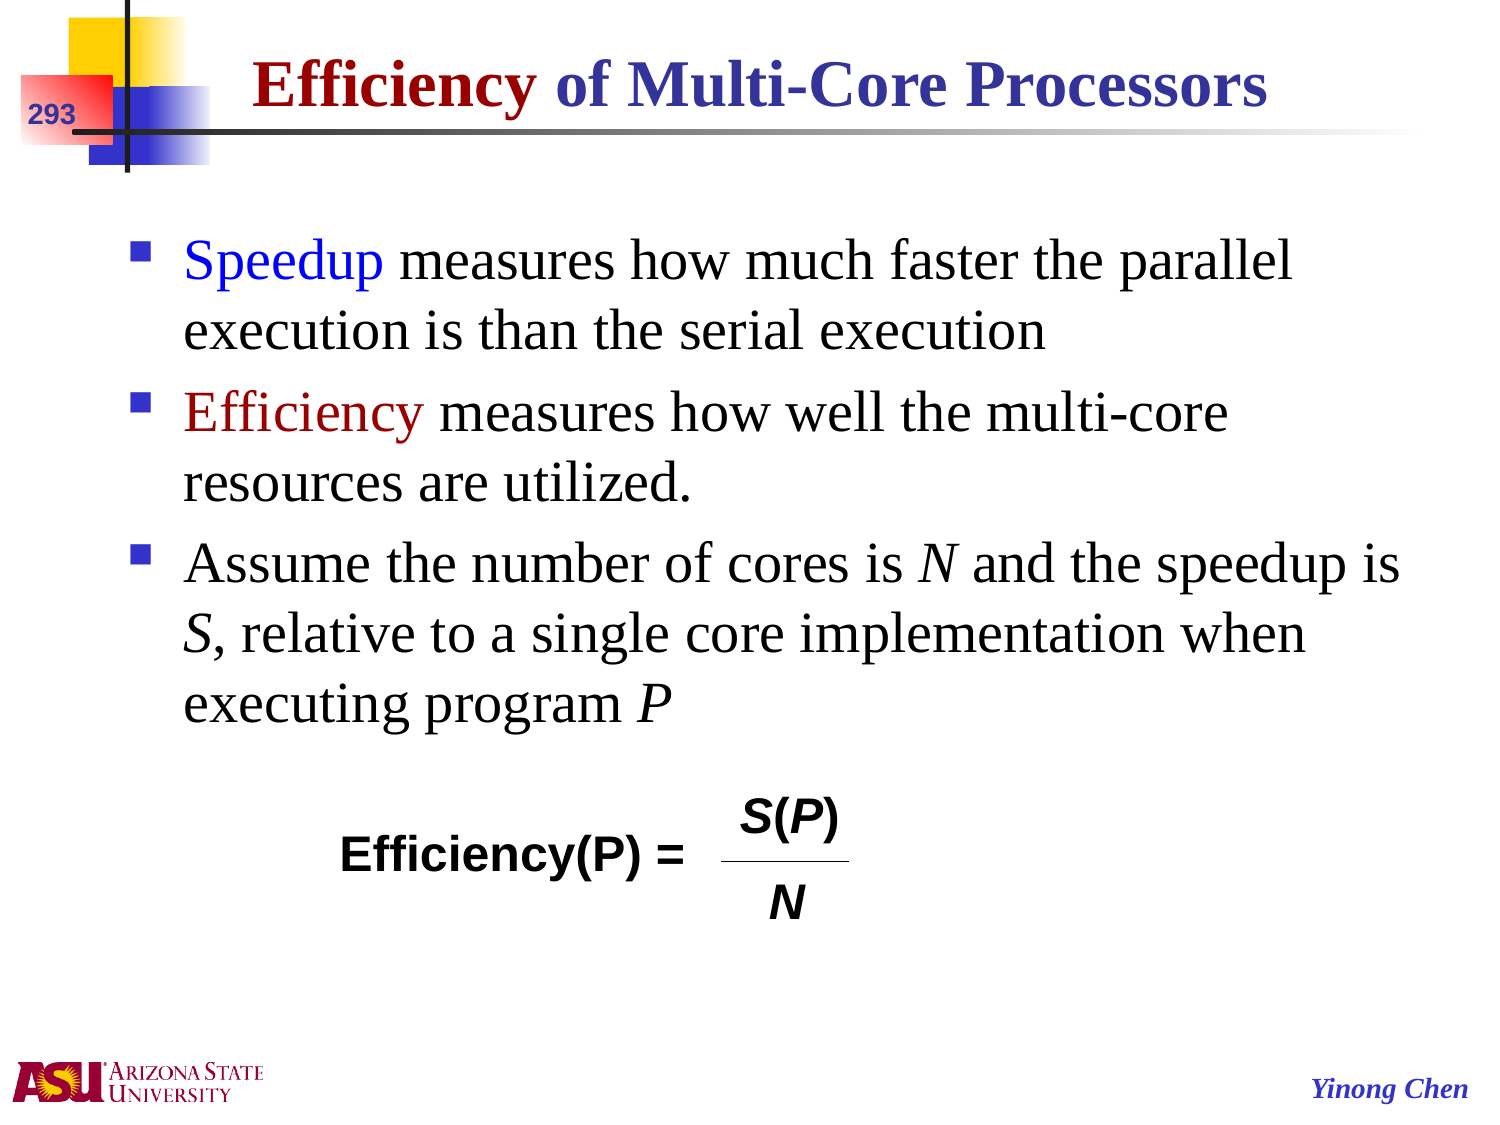

# Efficiency of Multi-Core Processors
293
Speedup measures how much faster the parallel execution is than the serial execution
Efficiency measures how well the multi-core resources are utilized.
Assume the number of cores is N and the speedup is S, relative to a single core implementation when executing program P

S(P)
Efficiency(P) =
N